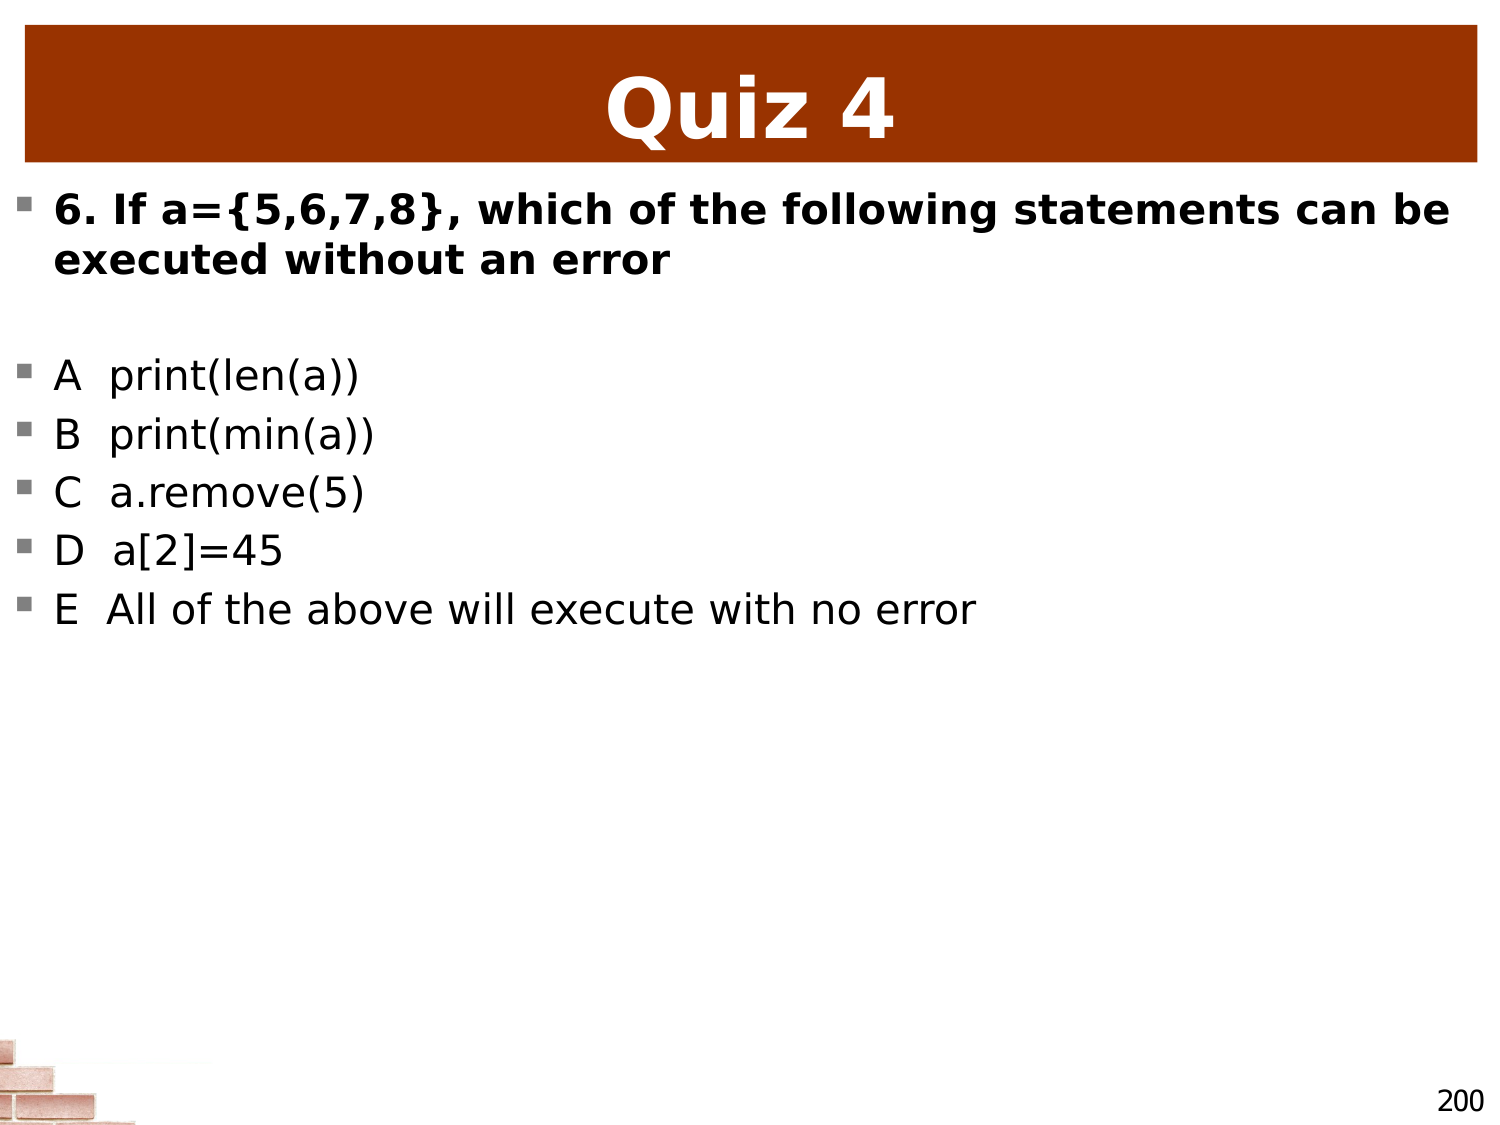

# Quiz 4
6. If a={5,6,7,8}, which of the following statements can be executed without an error

A  print(len(a))
B  print(min(a))
C  a.remove(5)
D  a[2]=45
E  All of the above will execute with no error
200